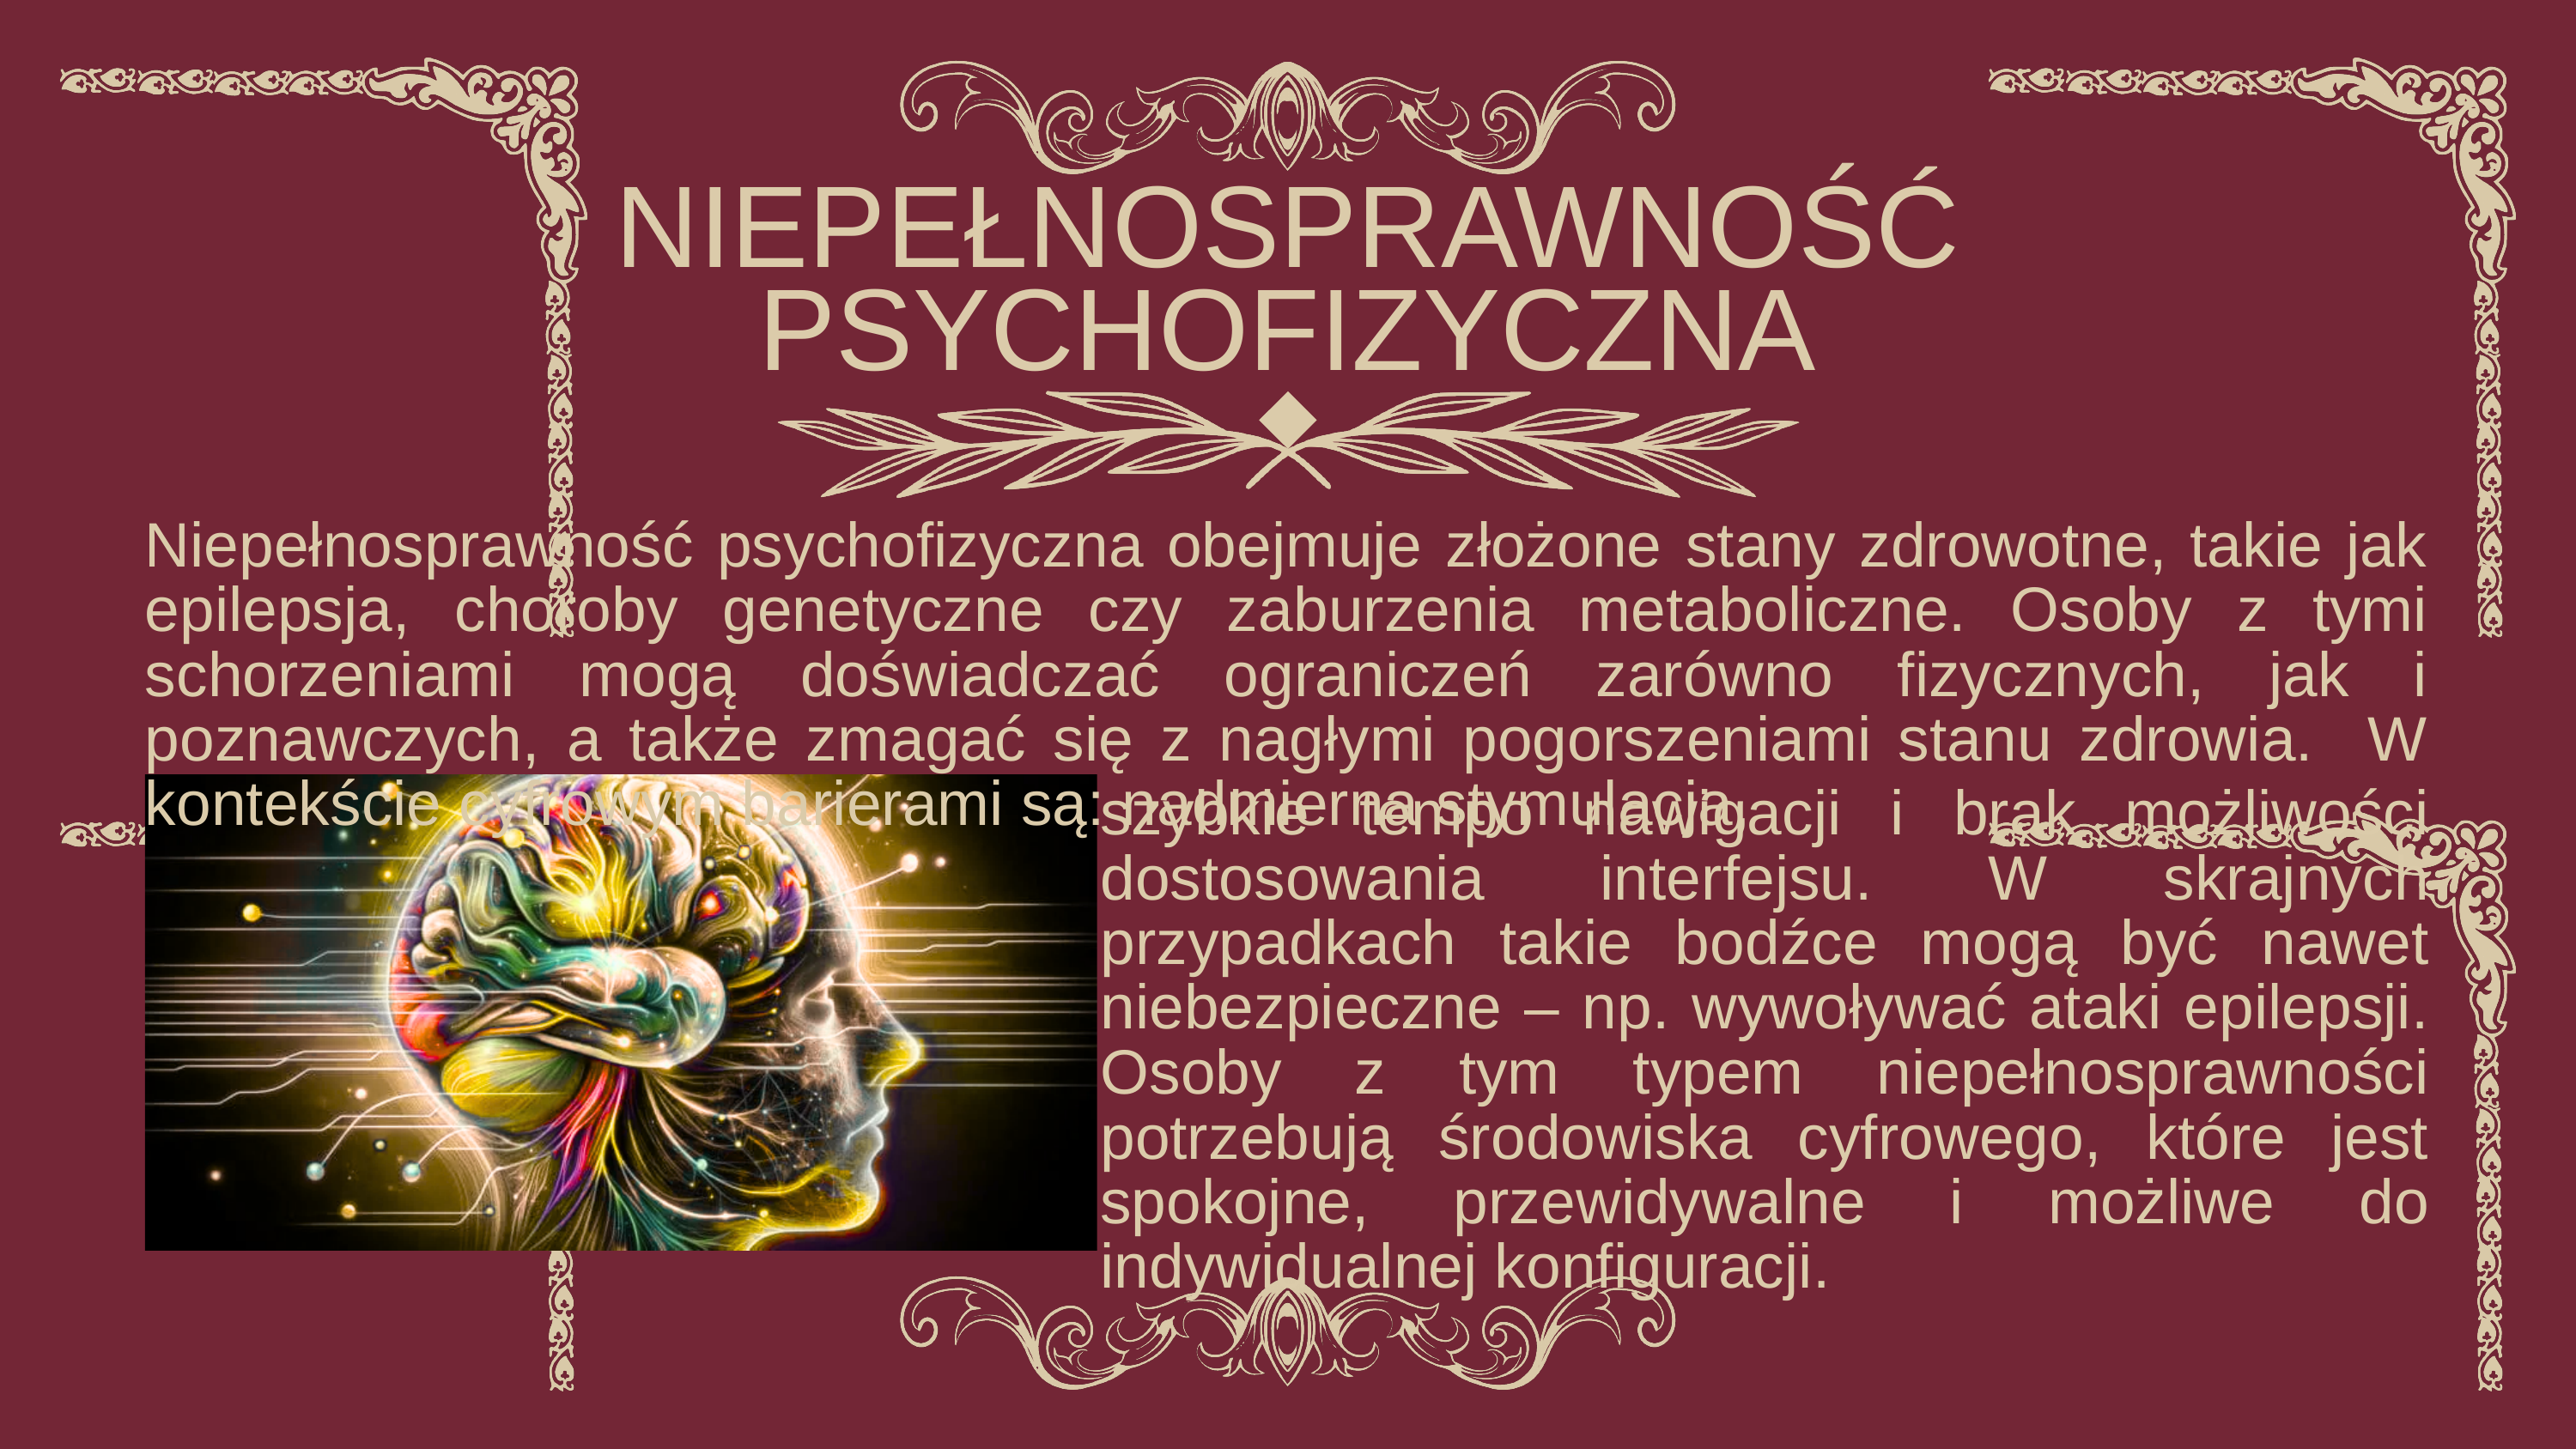

NIEPEŁNOSPRAWNOŚĆ PSYCHOFIZYCZNA

Niepełnosprawność psychofizyczna obejmuje złożone stany zdrowotne, takie jak epilepsja, choroby genetyczne czy zaburzenia metaboliczne. Osoby z tymi schorzeniami mogą doświadczać ograniczeń zarówno fizycznych, jak i poznawczych, a także zmagać się z nagłymi pogorszeniami stanu zdrowia.  W kontekście cyfrowym barierami są: nadmierna stymulacja,

szybkie tempo nawigacji i brak możliwości dostosowania interfejsu. W skrajnych przypadkach takie bodźce mogą być nawet niebezpieczne – np. wywoływać ataki epilepsji. Osoby z tym typem niepełnosprawności potrzebują środowiska cyfrowego, które jest spokojne, przewidywalne i możliwe do indywidualnej konfiguracji.